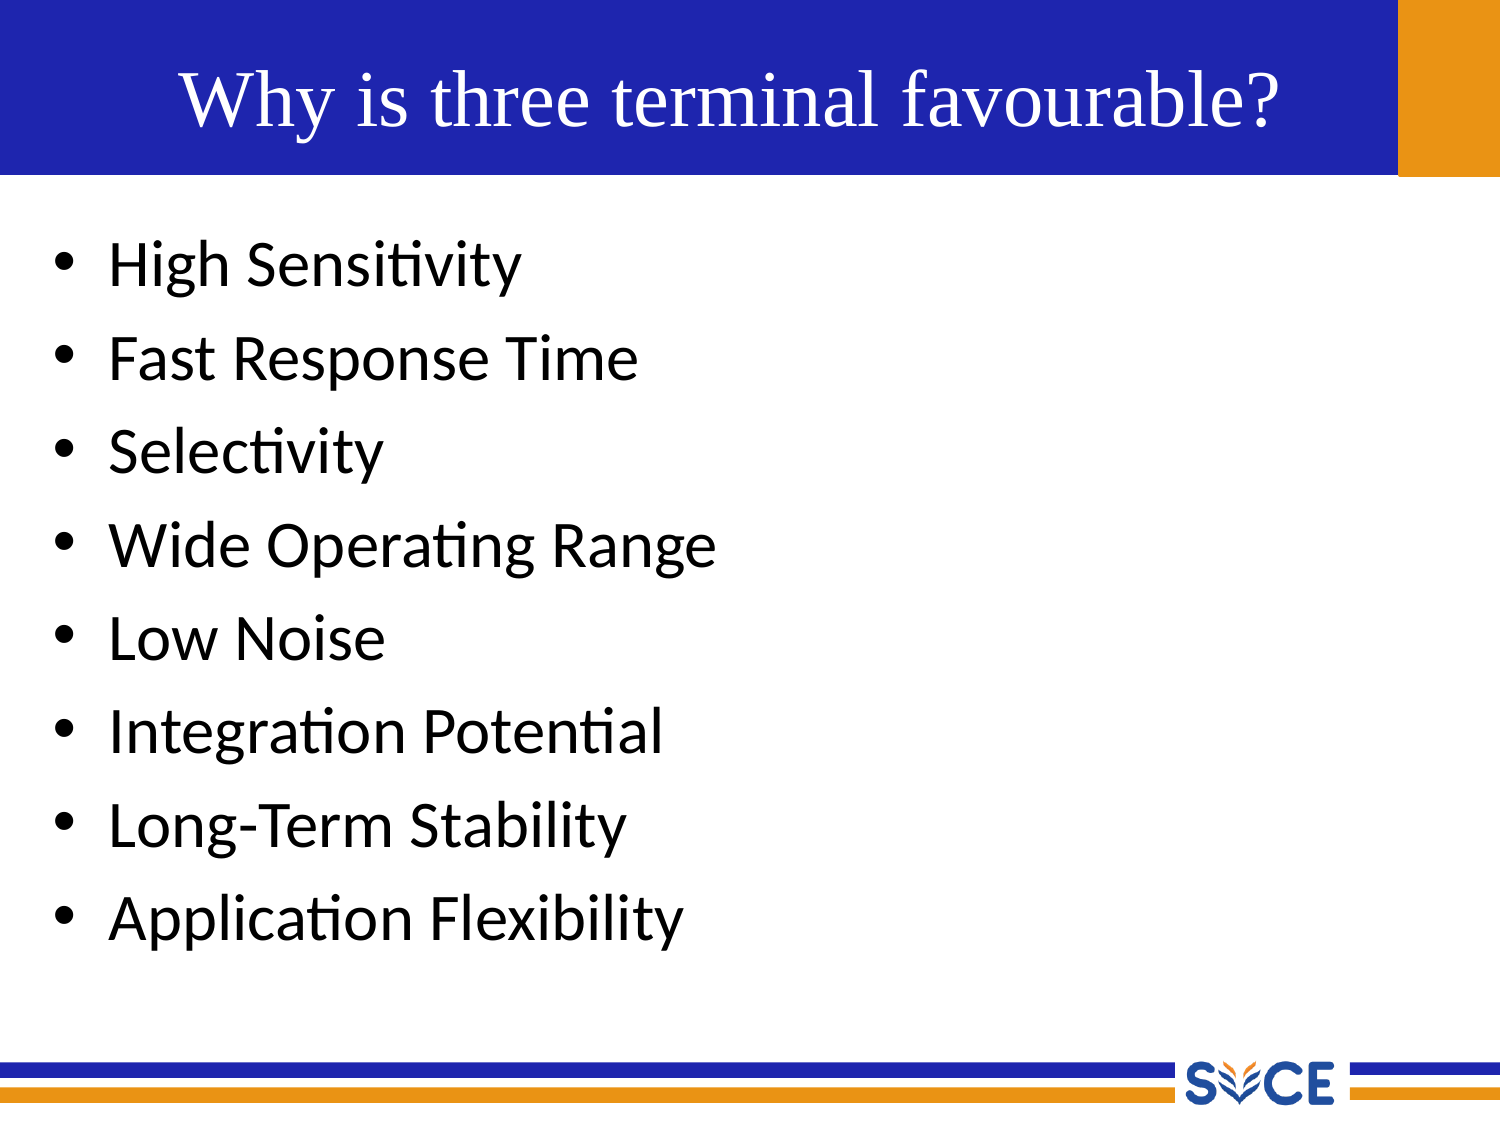

# Why is three terminal favourable?
High Sensitivity
Fast Response Time
Selectivity
Wide Operating Range
Low Noise
Integration Potential
Long-Term Stability
Application Flexibility